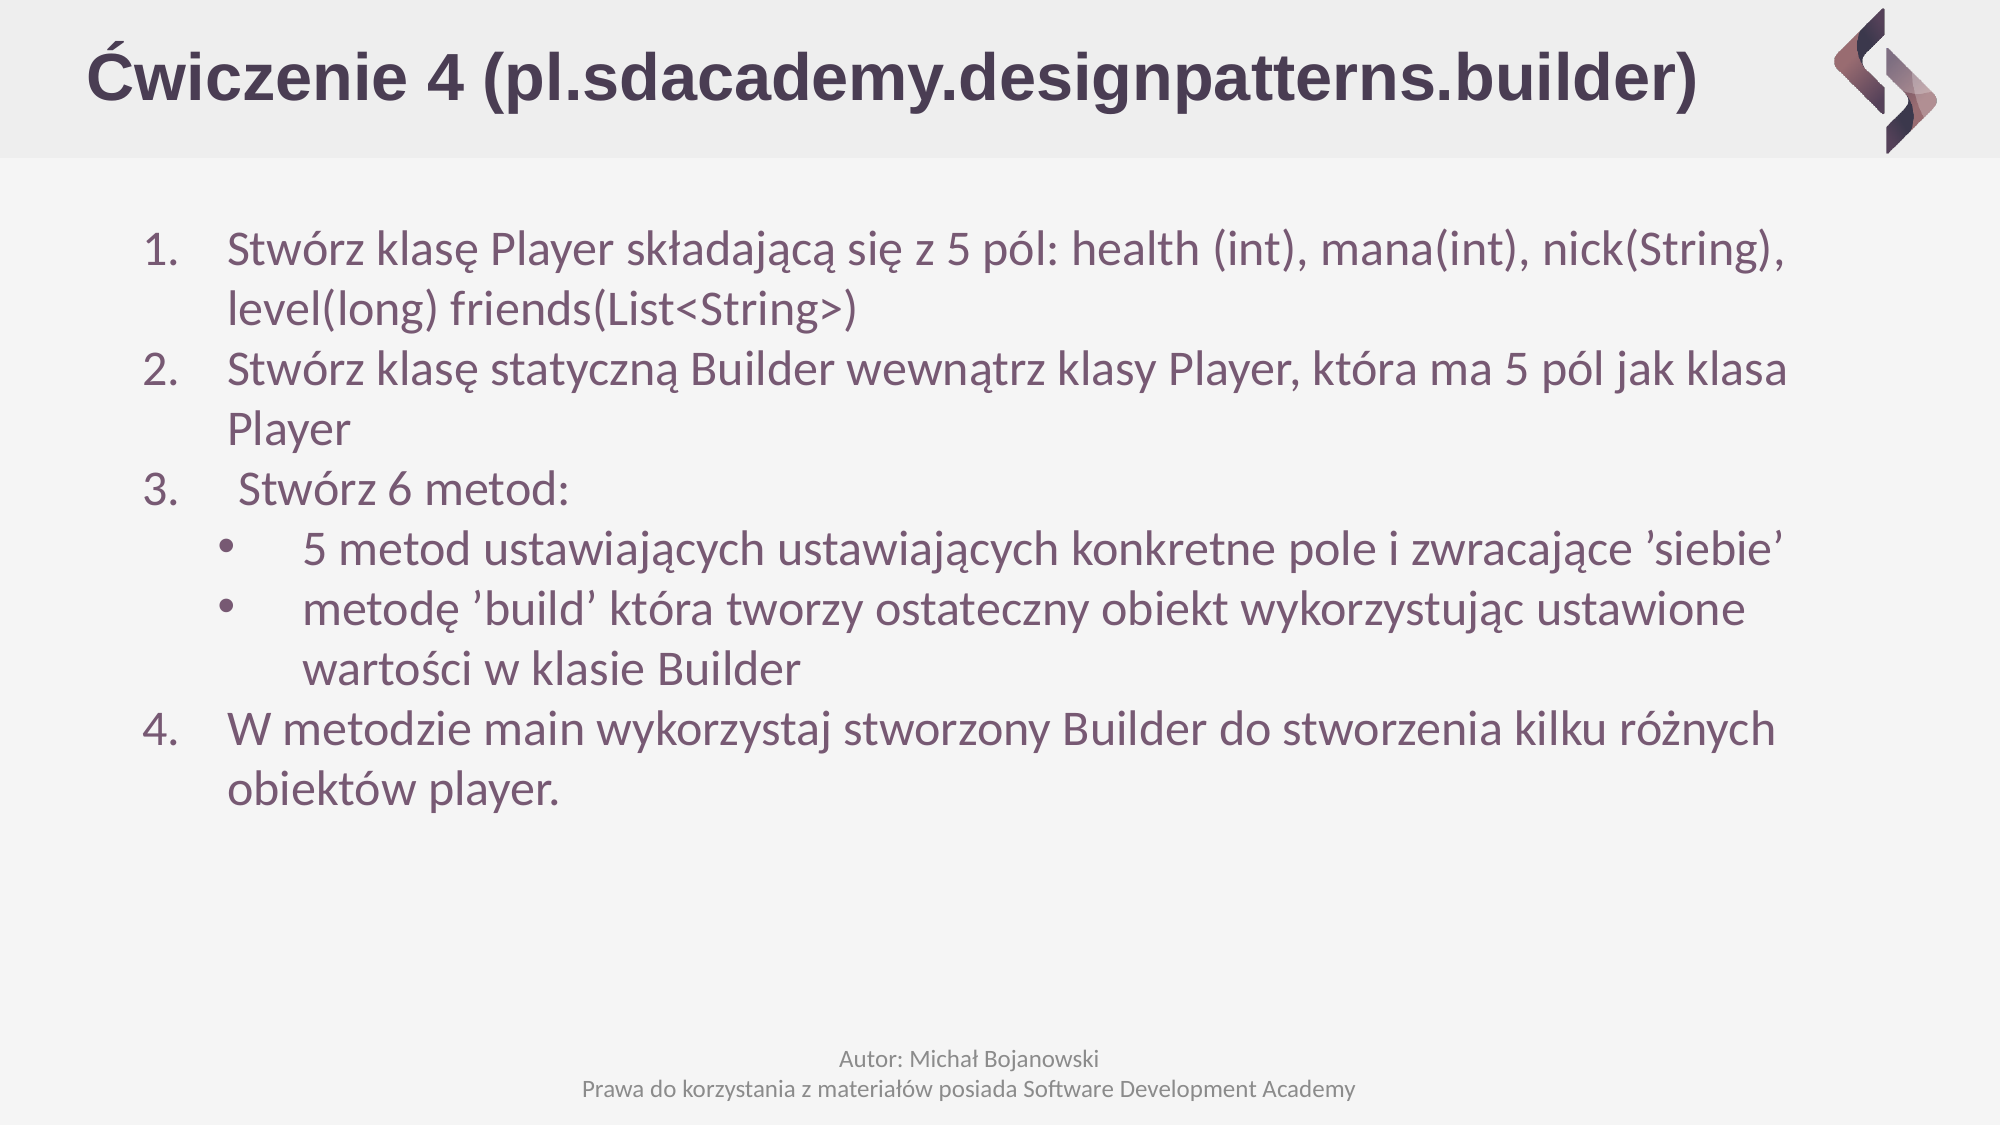

# Ćwiczenie 4 (pl.sdacademy.designpatterns.builder)
Stwórz klasę Player składającą się z 5 pól: health (int), mana(int), nick(String), level(long) friends(List<String>)
Stwórz klasę statyczną Builder wewnątrz klasy Player, która ma 5 pól jak klasa Player
 Stwórz 6 metod:
5 metod ustawiających ustawiających konkretne pole i zwracające ’siebie’
metodę ’build’ która tworzy ostateczny obiekt wykorzystując ustawione wartości w klasie Builder
W metodzie main wykorzystaj stworzony Builder do stworzenia kilku różnych obiektów player.

Autor: Michał Bojanowski
Prawa do korzystania z materiałów posiada Software Development Academy